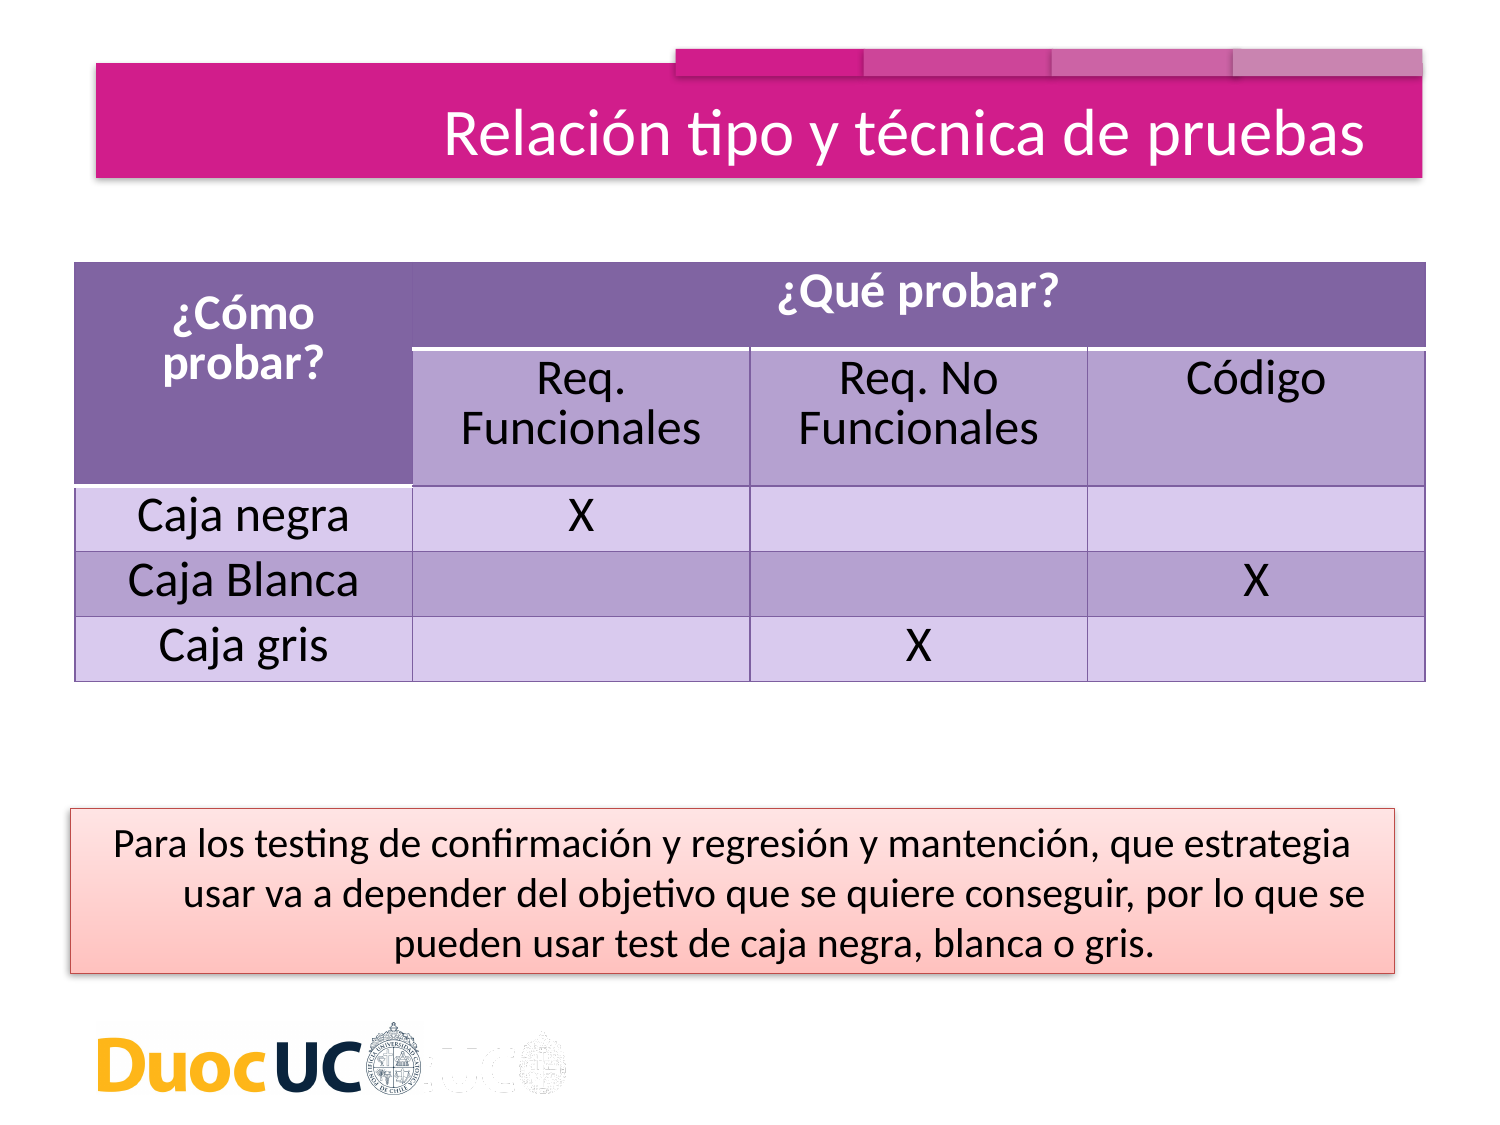

Relación tipo y técnica de pruebas
| ¿Cómo probar? | ¿Qué probar? |  |  |
| --- | --- | --- | --- |
|  | Req. Funcionales | Req. No Funcionales | Código |
| Caja negra | X |  |  |
| Caja Blanca |  |  | X |
| Caja gris |  | X |  |
Para los testing de confirmación y regresión y mantención, que estrategia usar va a depender del objetivo que se quiere conseguir, por lo que se pueden usar test de caja negra, blanca o gris.